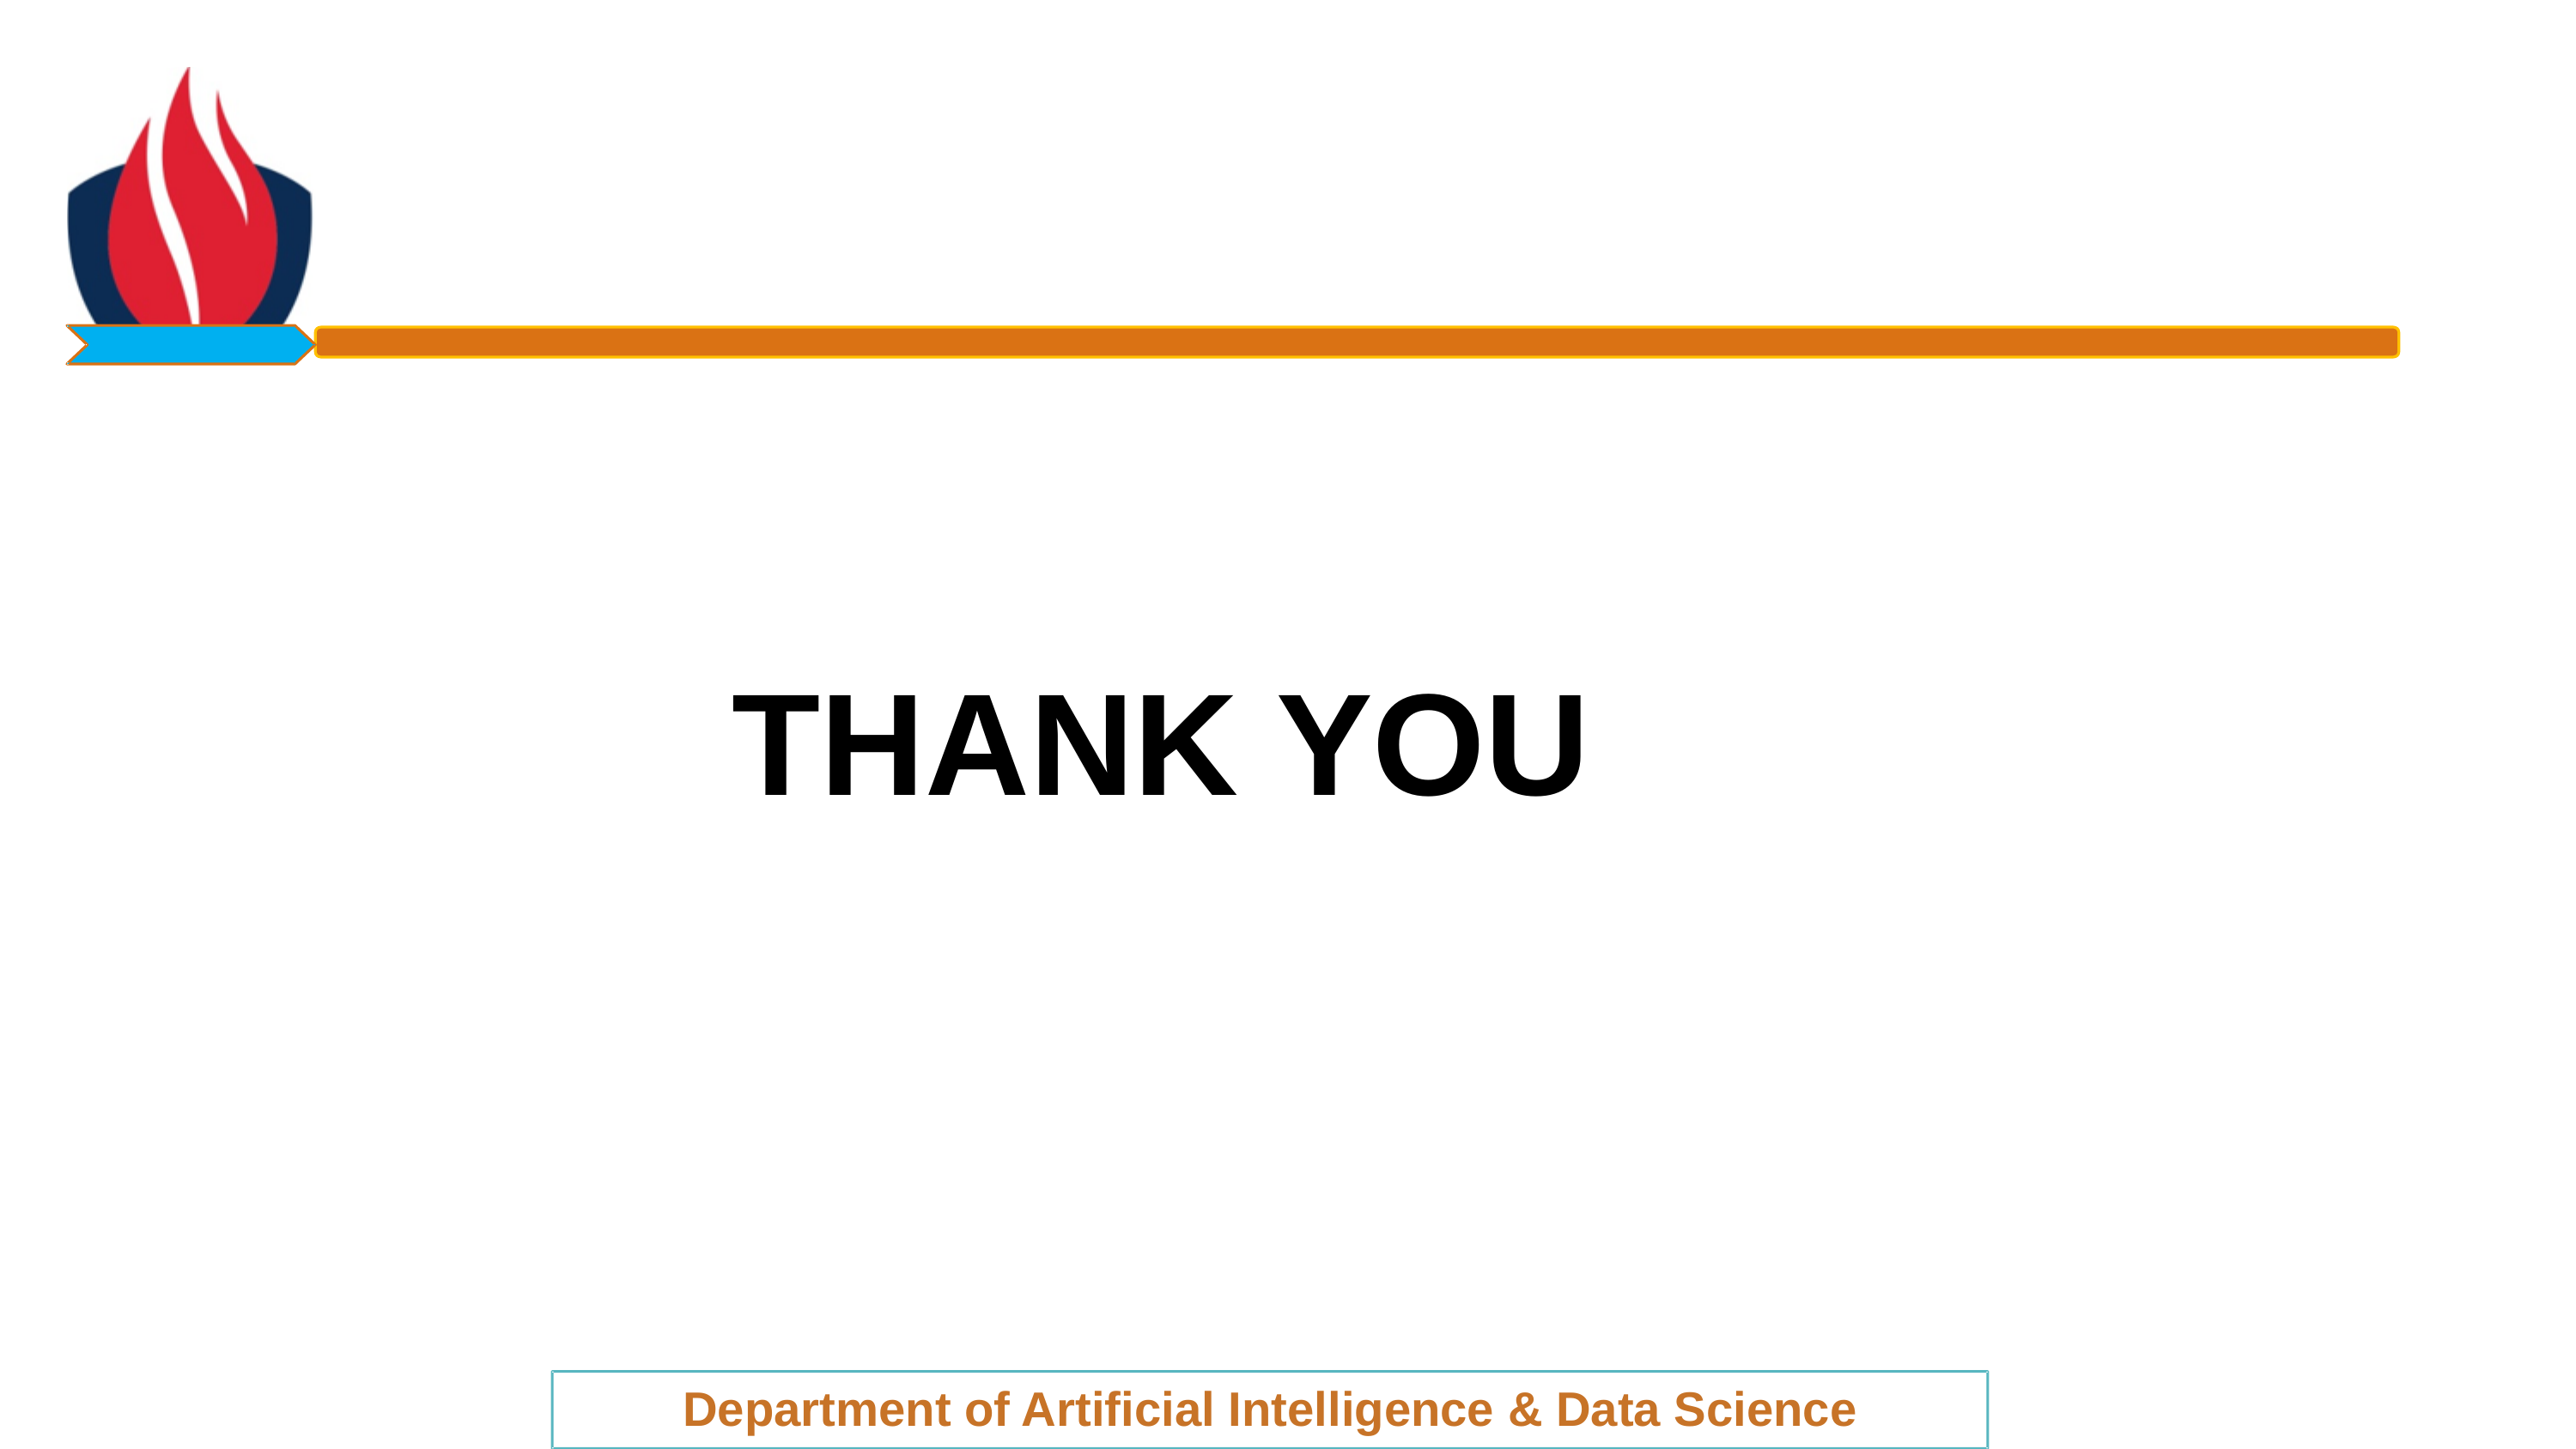

THANK YOU

Department of Artificial Intelligence & Data Science